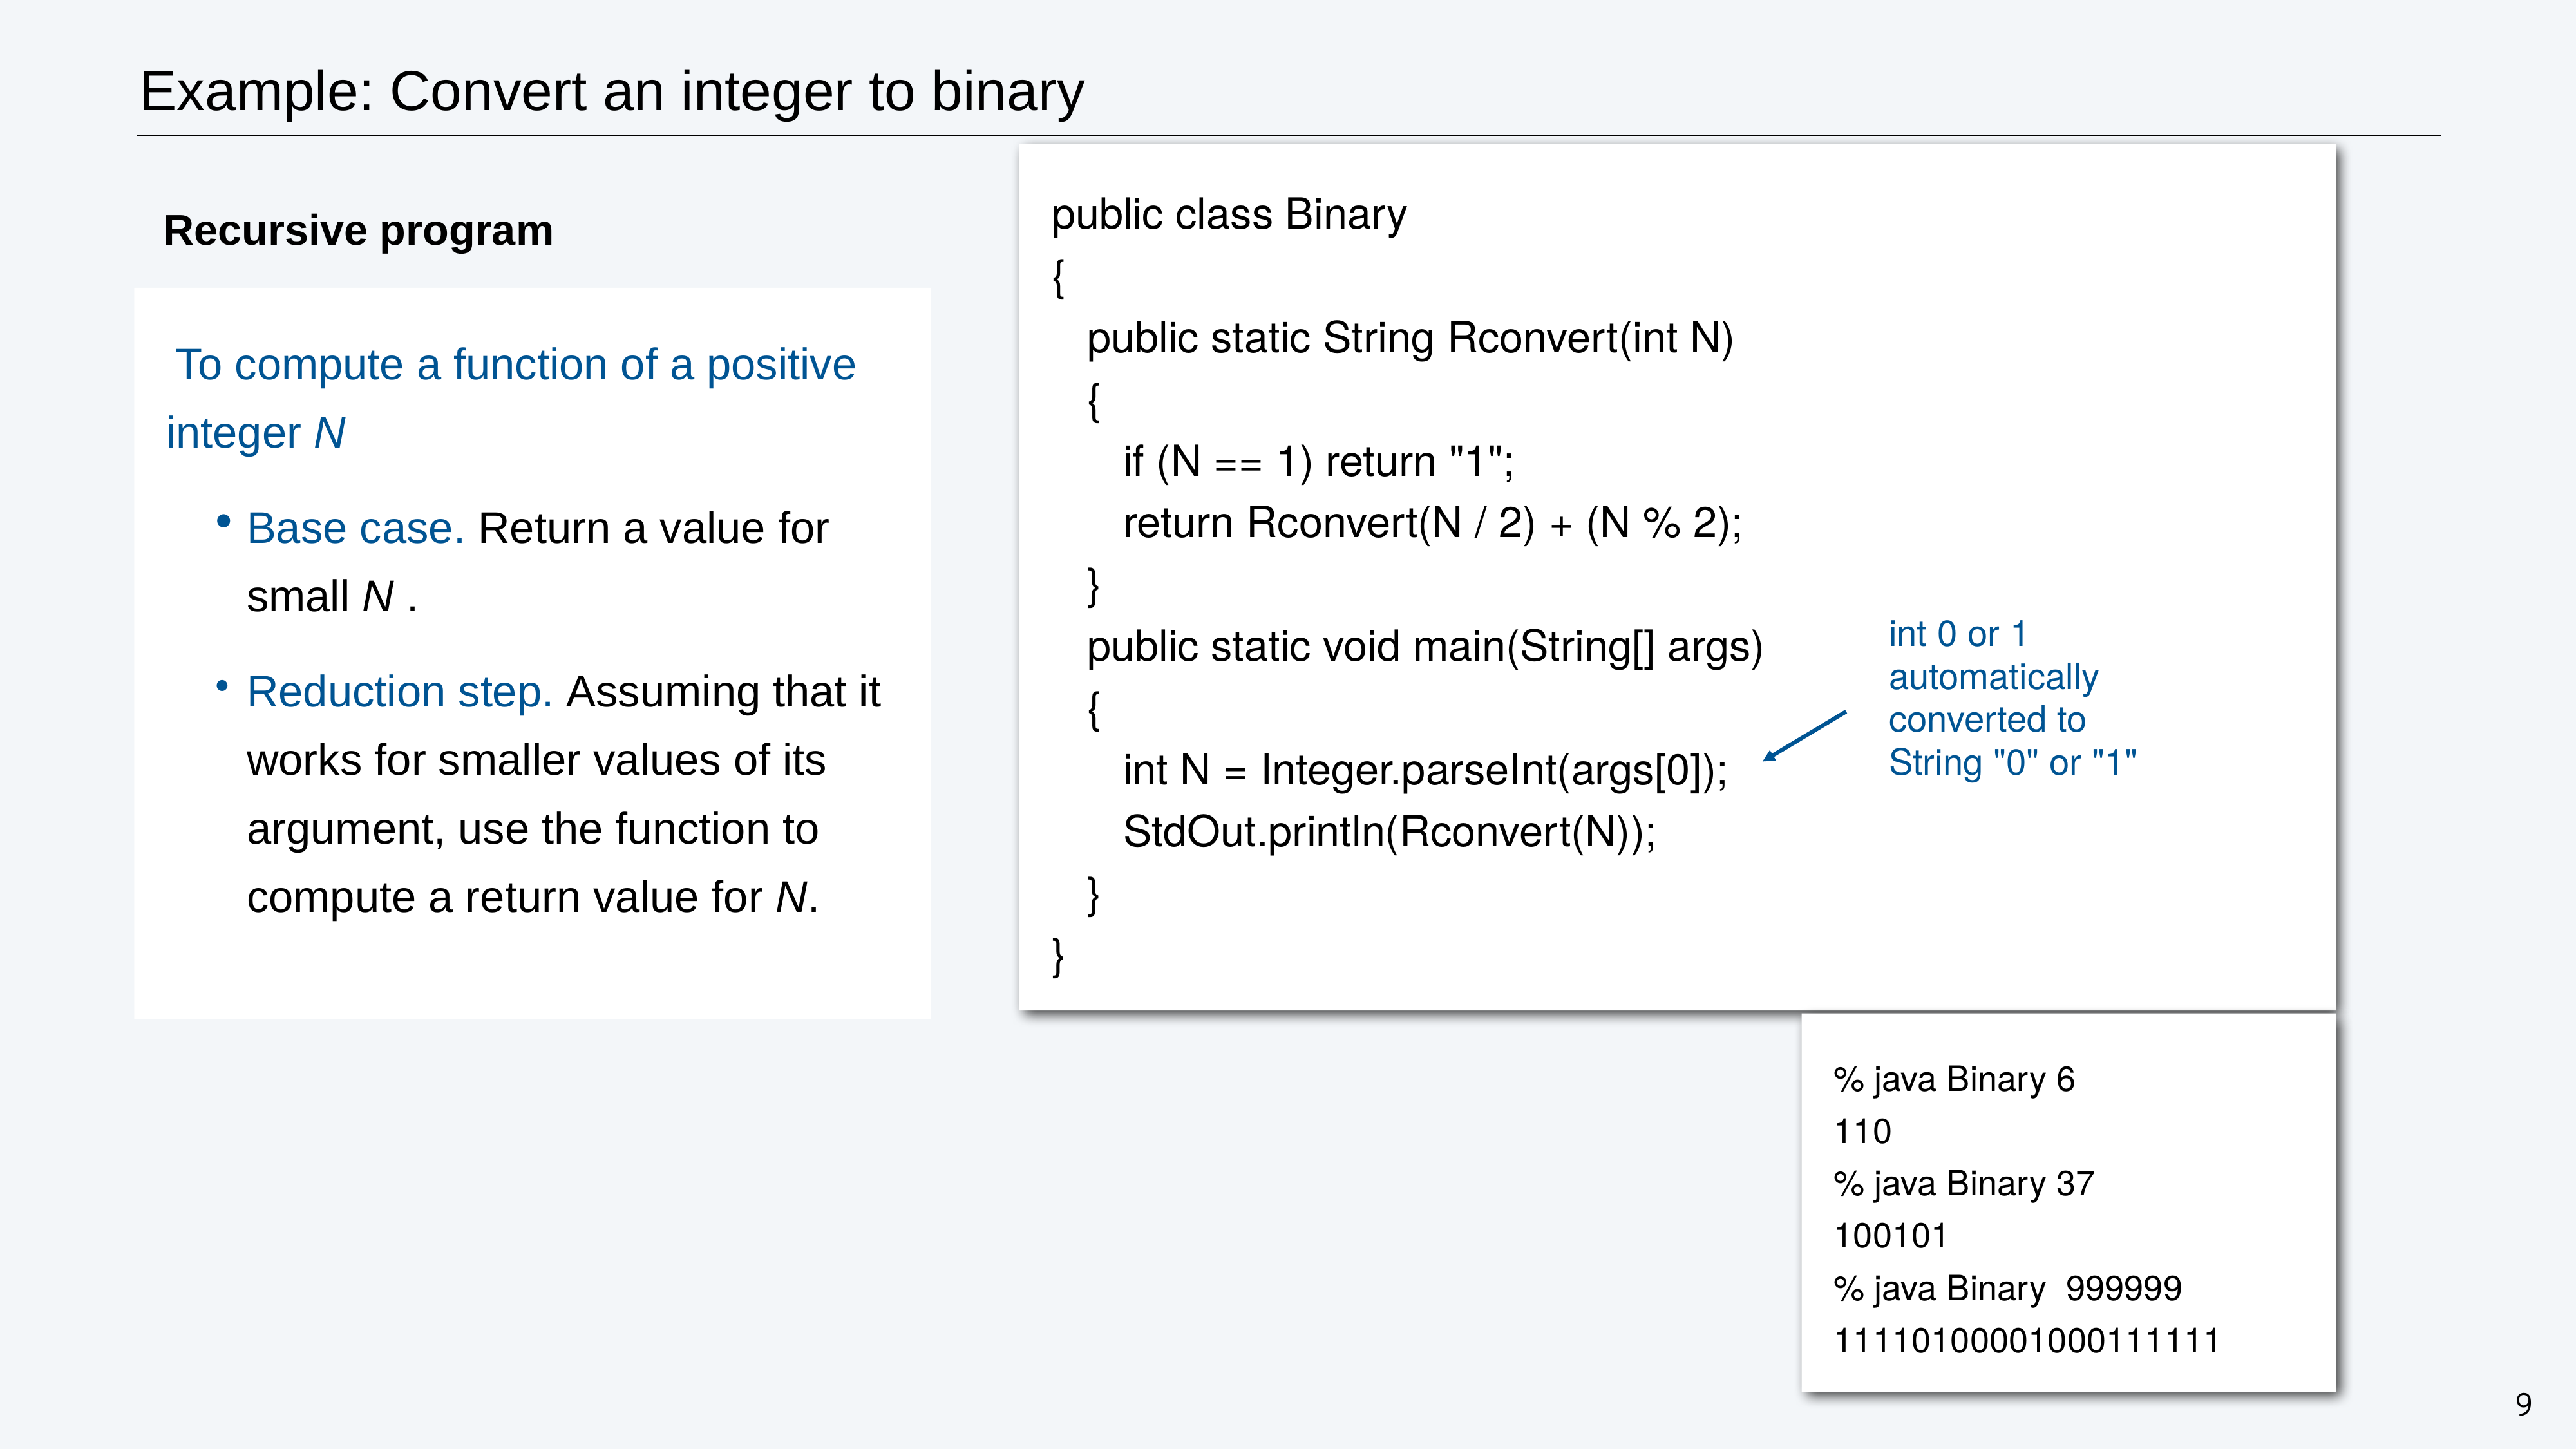

# Example: Convert an integer to binary
public class Binary
{
   public static String Rconvert(int N)
   {
      if (N == 1) return "1";
      return Rconvert(N / 2) + (N % 2);
   }
   public static void main(String[] args)
   {
      int N = Integer.parseInt(args[0]);
      StdOut.println(Rconvert(N));
   }
}
Recursive program
To compute a function of a positive integer N
Base case. Return a value for small N .
Reduction step. Assuming that it works for smaller values of its argument, use the function to compute a return value for N.
int 0 or 1
automatically
converted to
String "0" or "1"

% java Binary 6
110
% java Binary 37
100101
% java Binary  999999
11110100001000111111
9